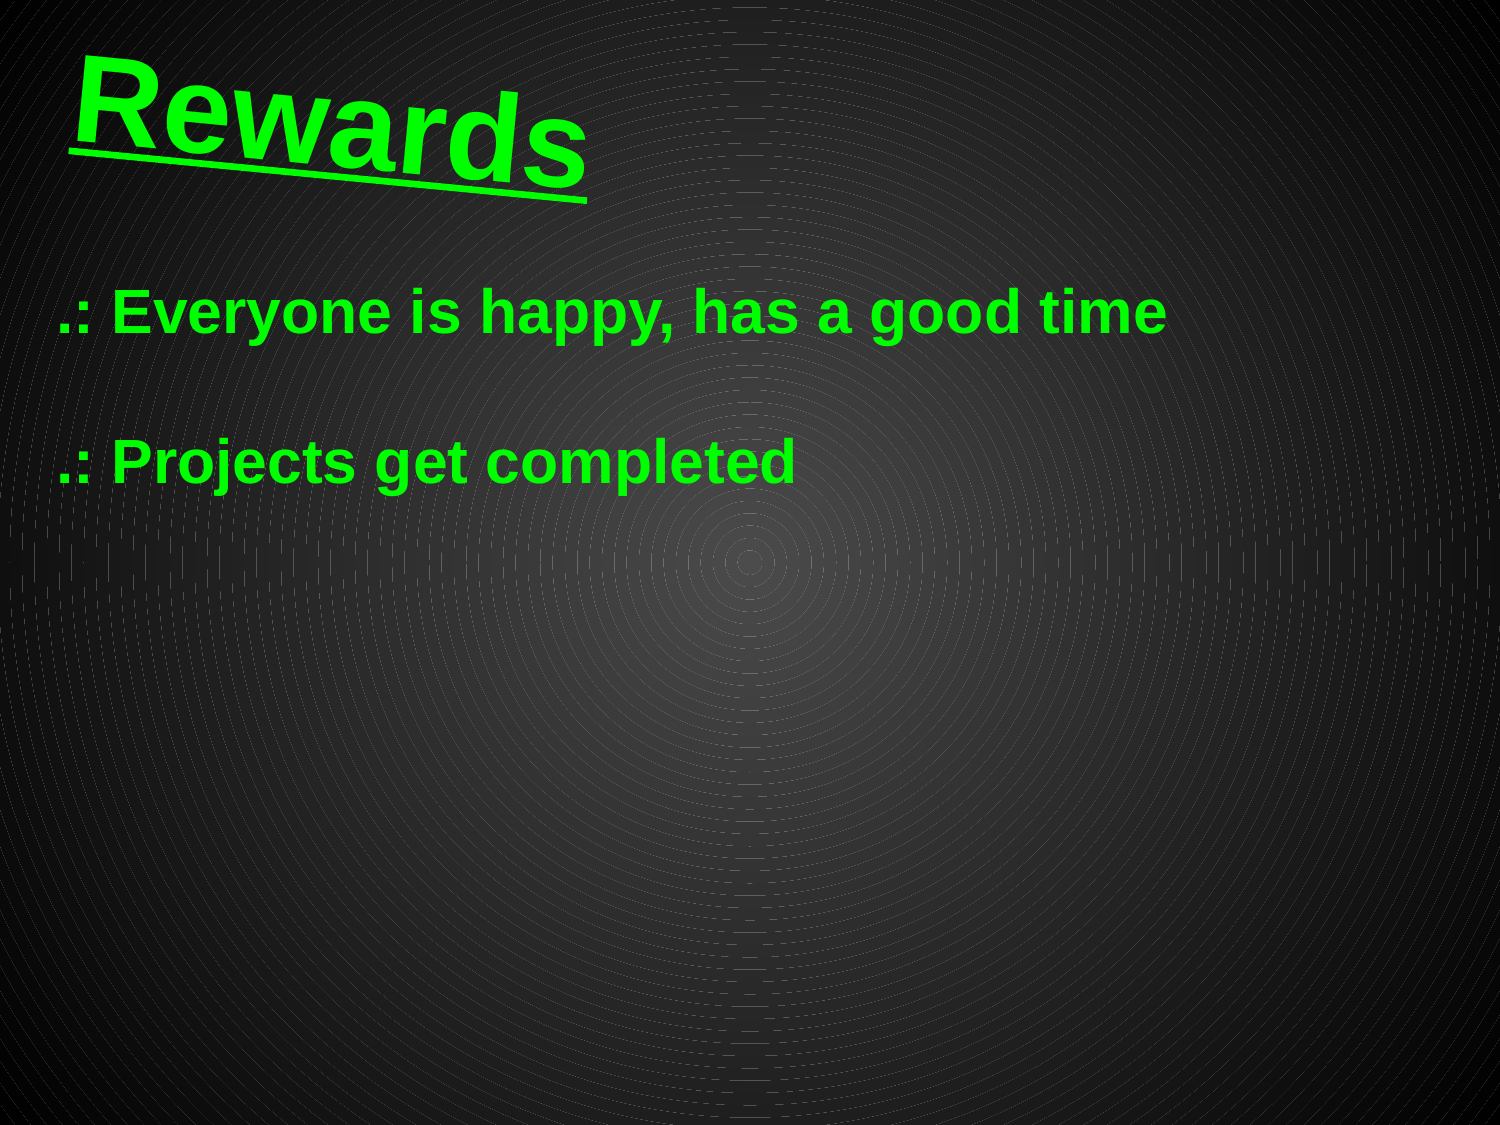

# Rewards
.: Everyone is happy, has a good time

.: Projects get completed